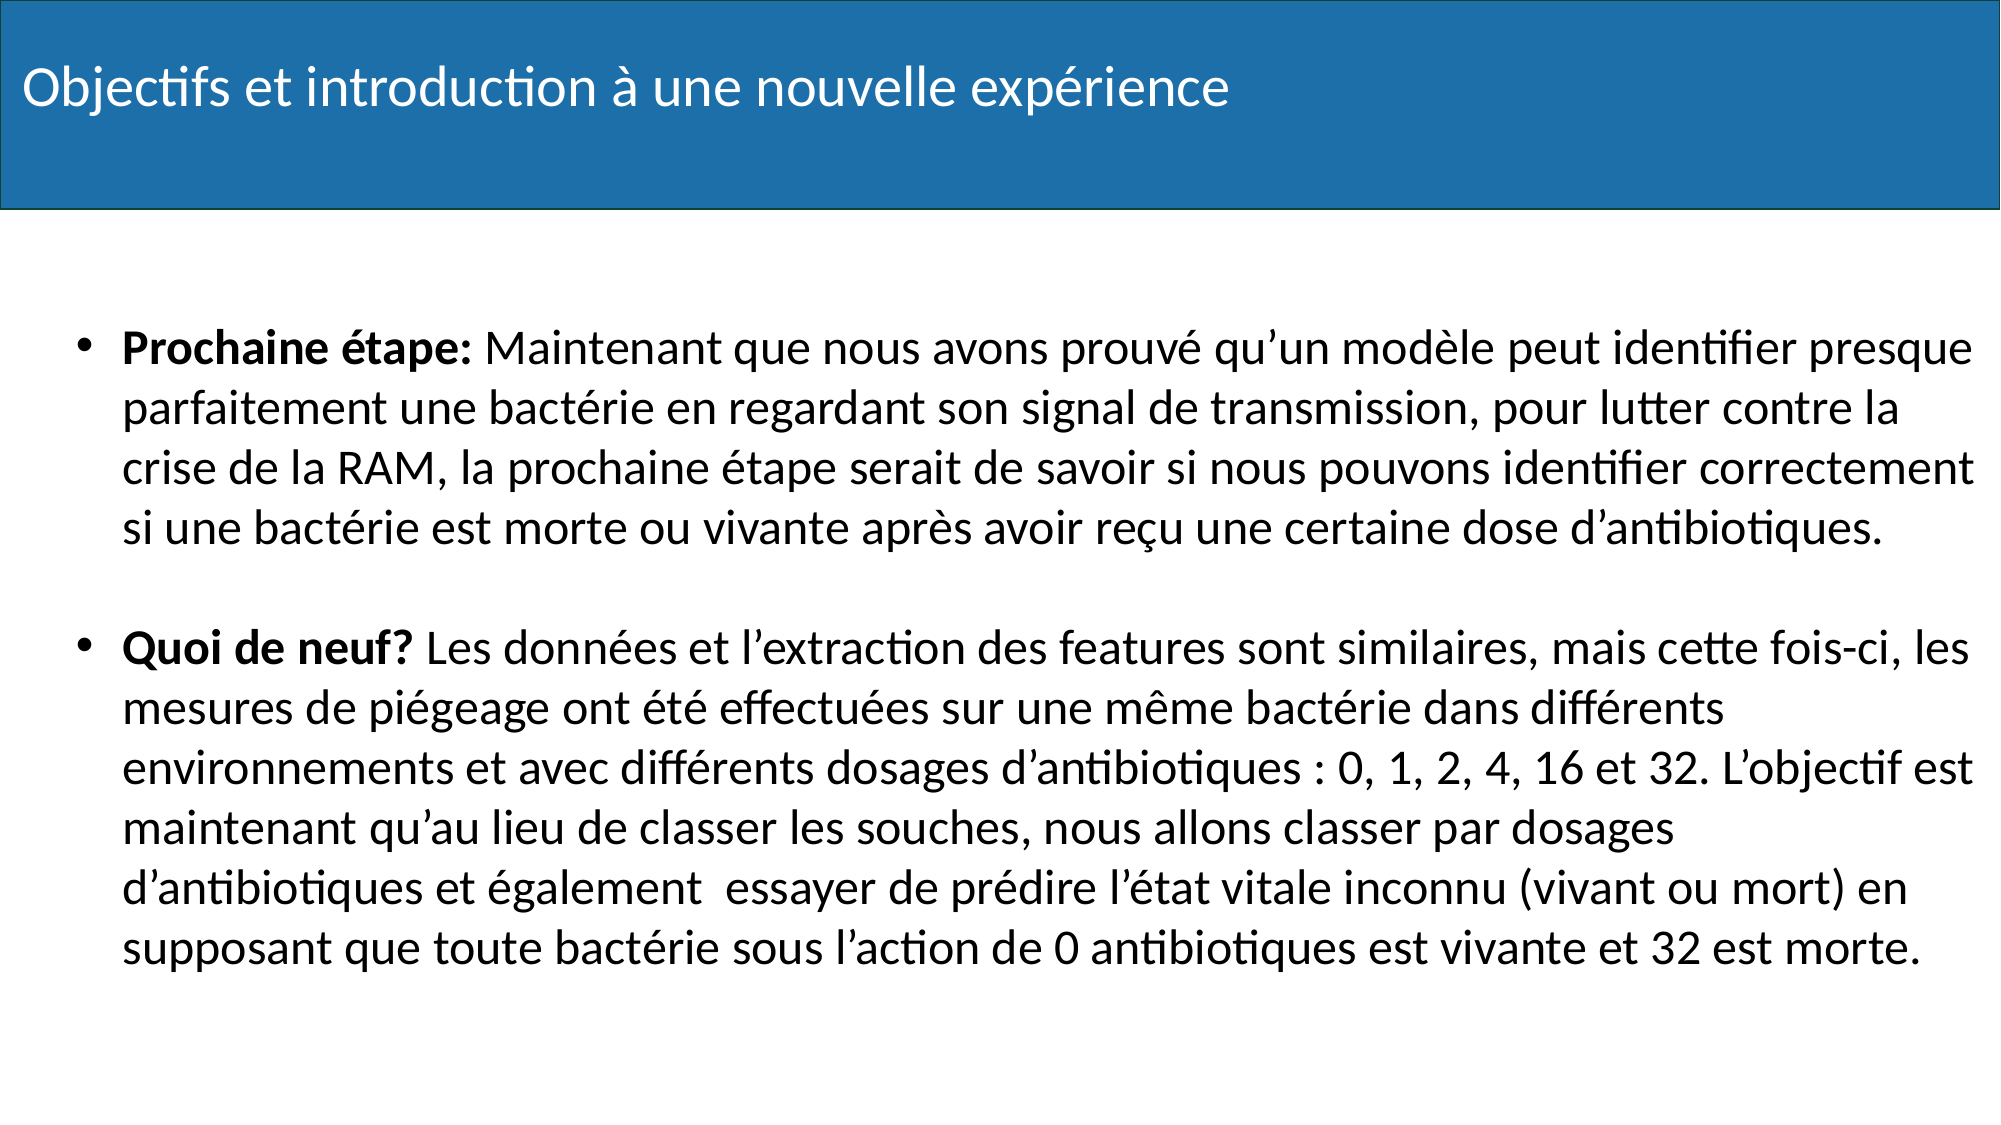

Objectifs et introduction à une nouvelle expérience
Prochaine étape: Maintenant que nous avons prouvé qu’un modèle peut identifier presque parfaitement une bactérie en regardant son signal de transmission, pour lutter contre la crise de la RAM, la prochaine étape serait de savoir si nous pouvons identifier correctement si une bactérie est morte ou vivante après avoir reçu une certaine dose d’antibiotiques.

Quoi de neuf? Les données et l’extraction des features sont similaires, mais cette fois-ci, les mesures de piégeage ont été effectuées sur une même bactérie dans différents environnements et avec différents dosages d’antibiotiques : 0, 1, 2, 4, 16 et 32. L’objectif est maintenant qu’au lieu de classer les souches, nous allons classer par dosages d’antibiotiques et également  essayer de prédire l’état vitale inconnu (vivant ou mort) en supposant que toute bactérie sous l’action de 0 antibiotiques est vivante et 32 est morte.